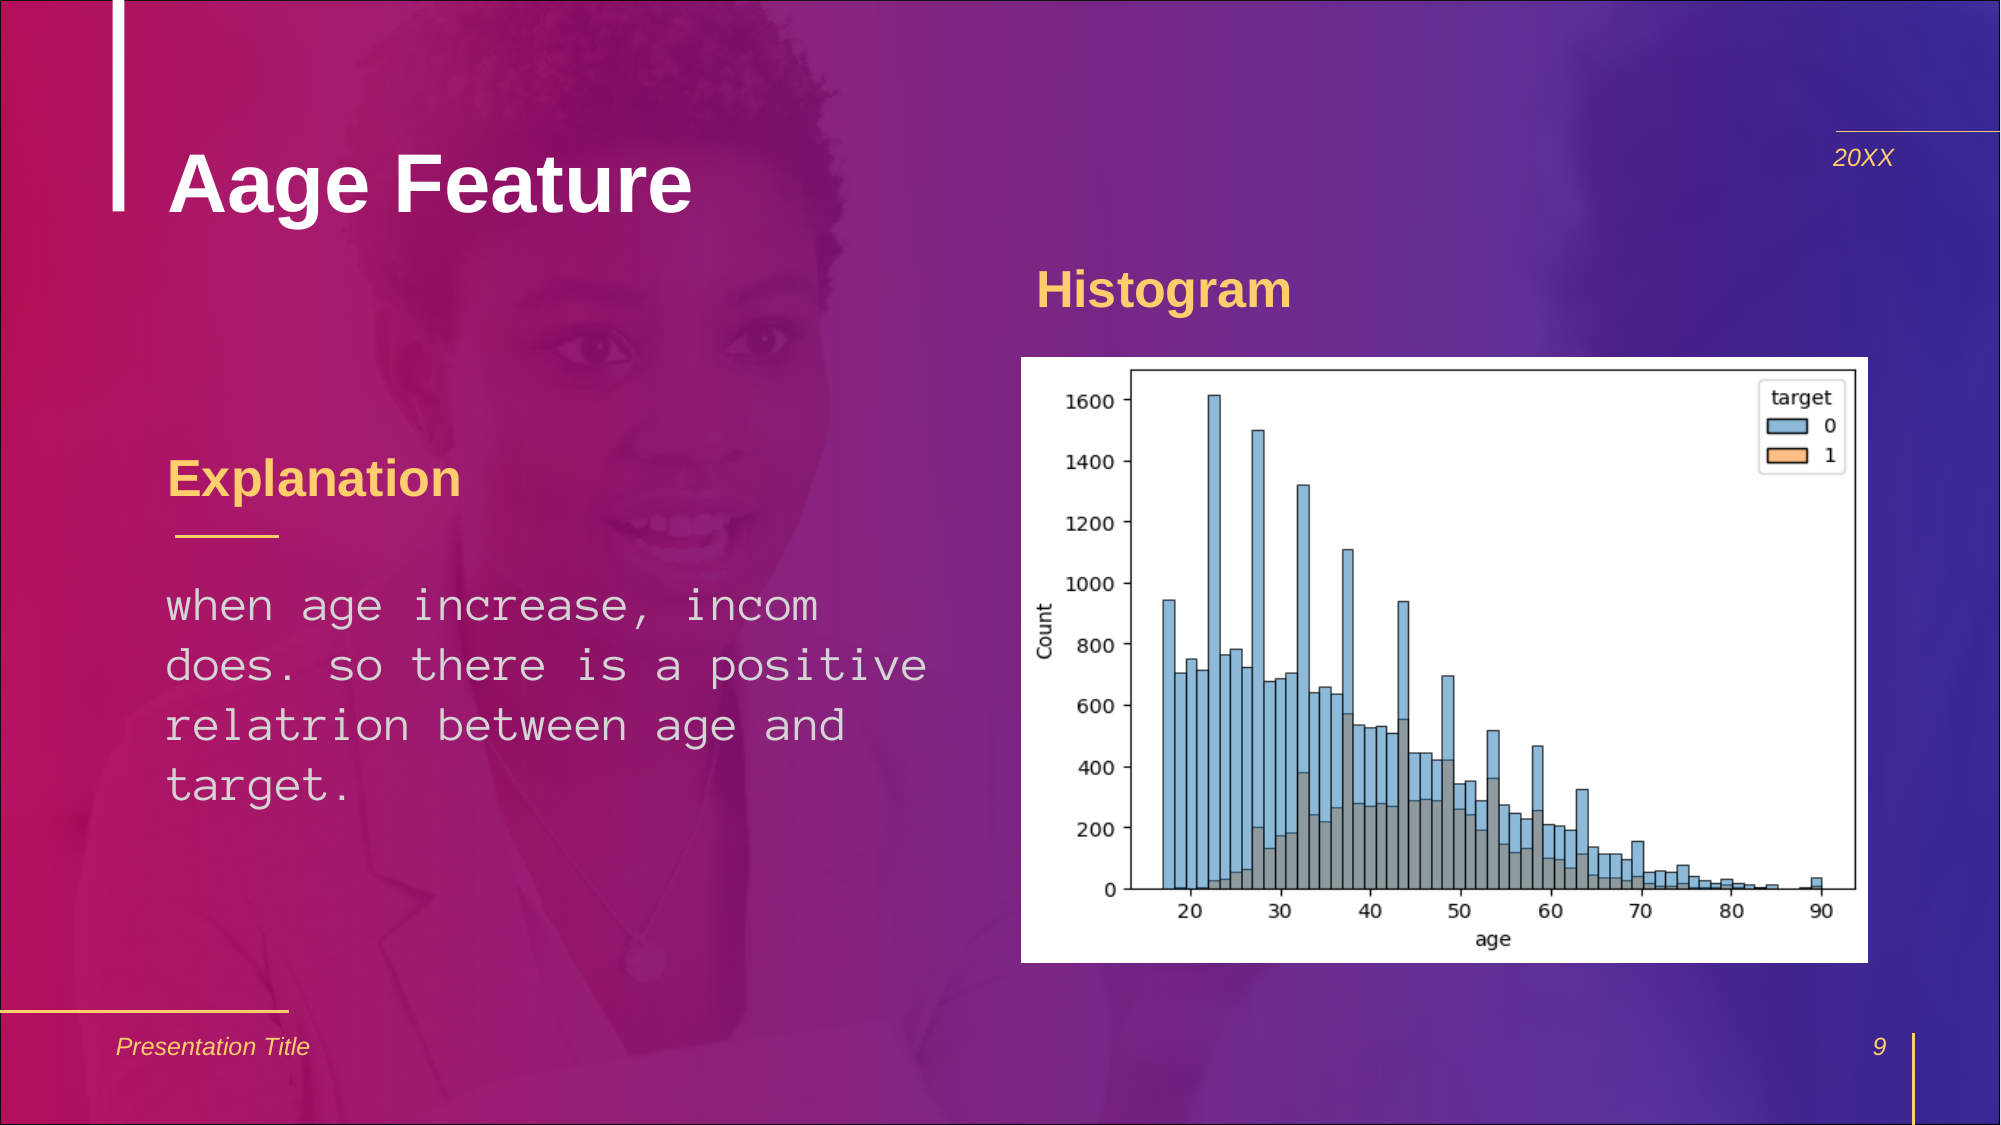

# Aage Feature
20XX
Histogram

### Chart:

| Category | Series 1 |
|---|---|
| 20XX | 10000.0 |
| 20XX | 20000.0 |
| 20XX | 30000.0 |
| 20XX | 40000.0 |
| 20XX | 50000.0 |
Explanation
when age increase, incom does. so there is a positive relatrion between age and target.
Presentation Title
9